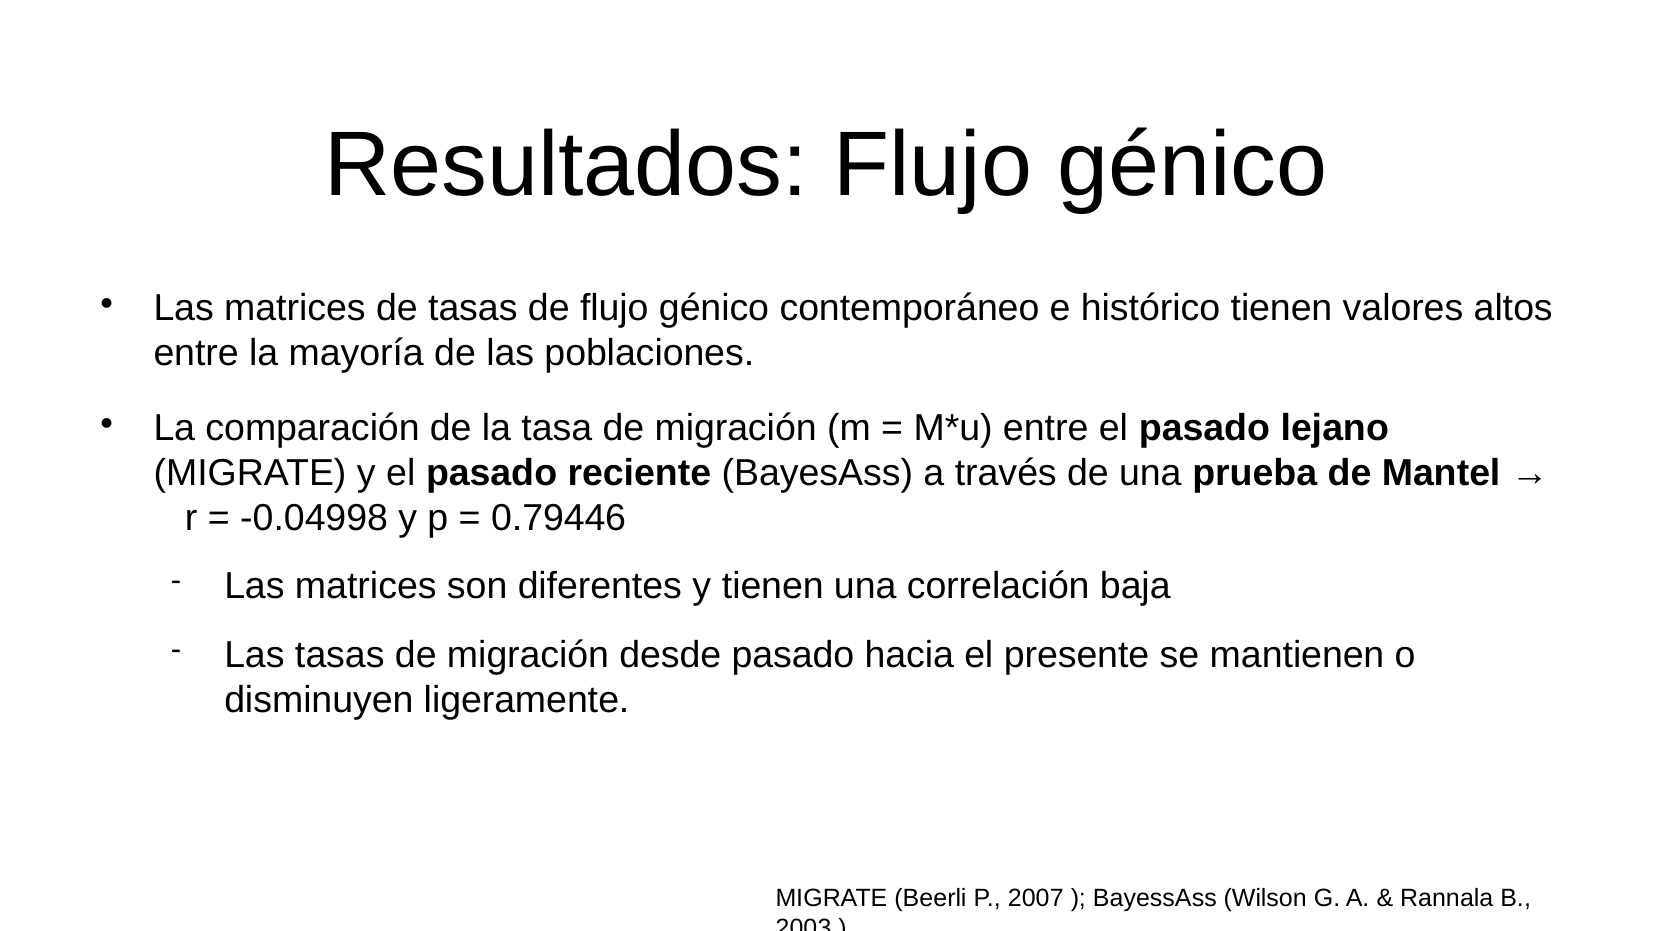

Resultados: Flujo génico
Las matrices de tasas de flujo génico contemporáneo e histórico tienen valores altos entre la mayoría de las poblaciones.
La comparación de la tasa de migración (m = M*u) entre el pasado lejano (MIGRATE) y el pasado reciente (BayesAss) a través de una prueba de Mantel →      r = -0.04998 y p = 0.79446
Las matrices son diferentes y tienen una correlación baja
Las tasas de migración desde pasado hacia el presente se mantienen o disminuyen ligeramente.

MIGRATE (Beerli P., 2007 ); BayessAss (Wilson G. A. & Rannala B., 2003 )